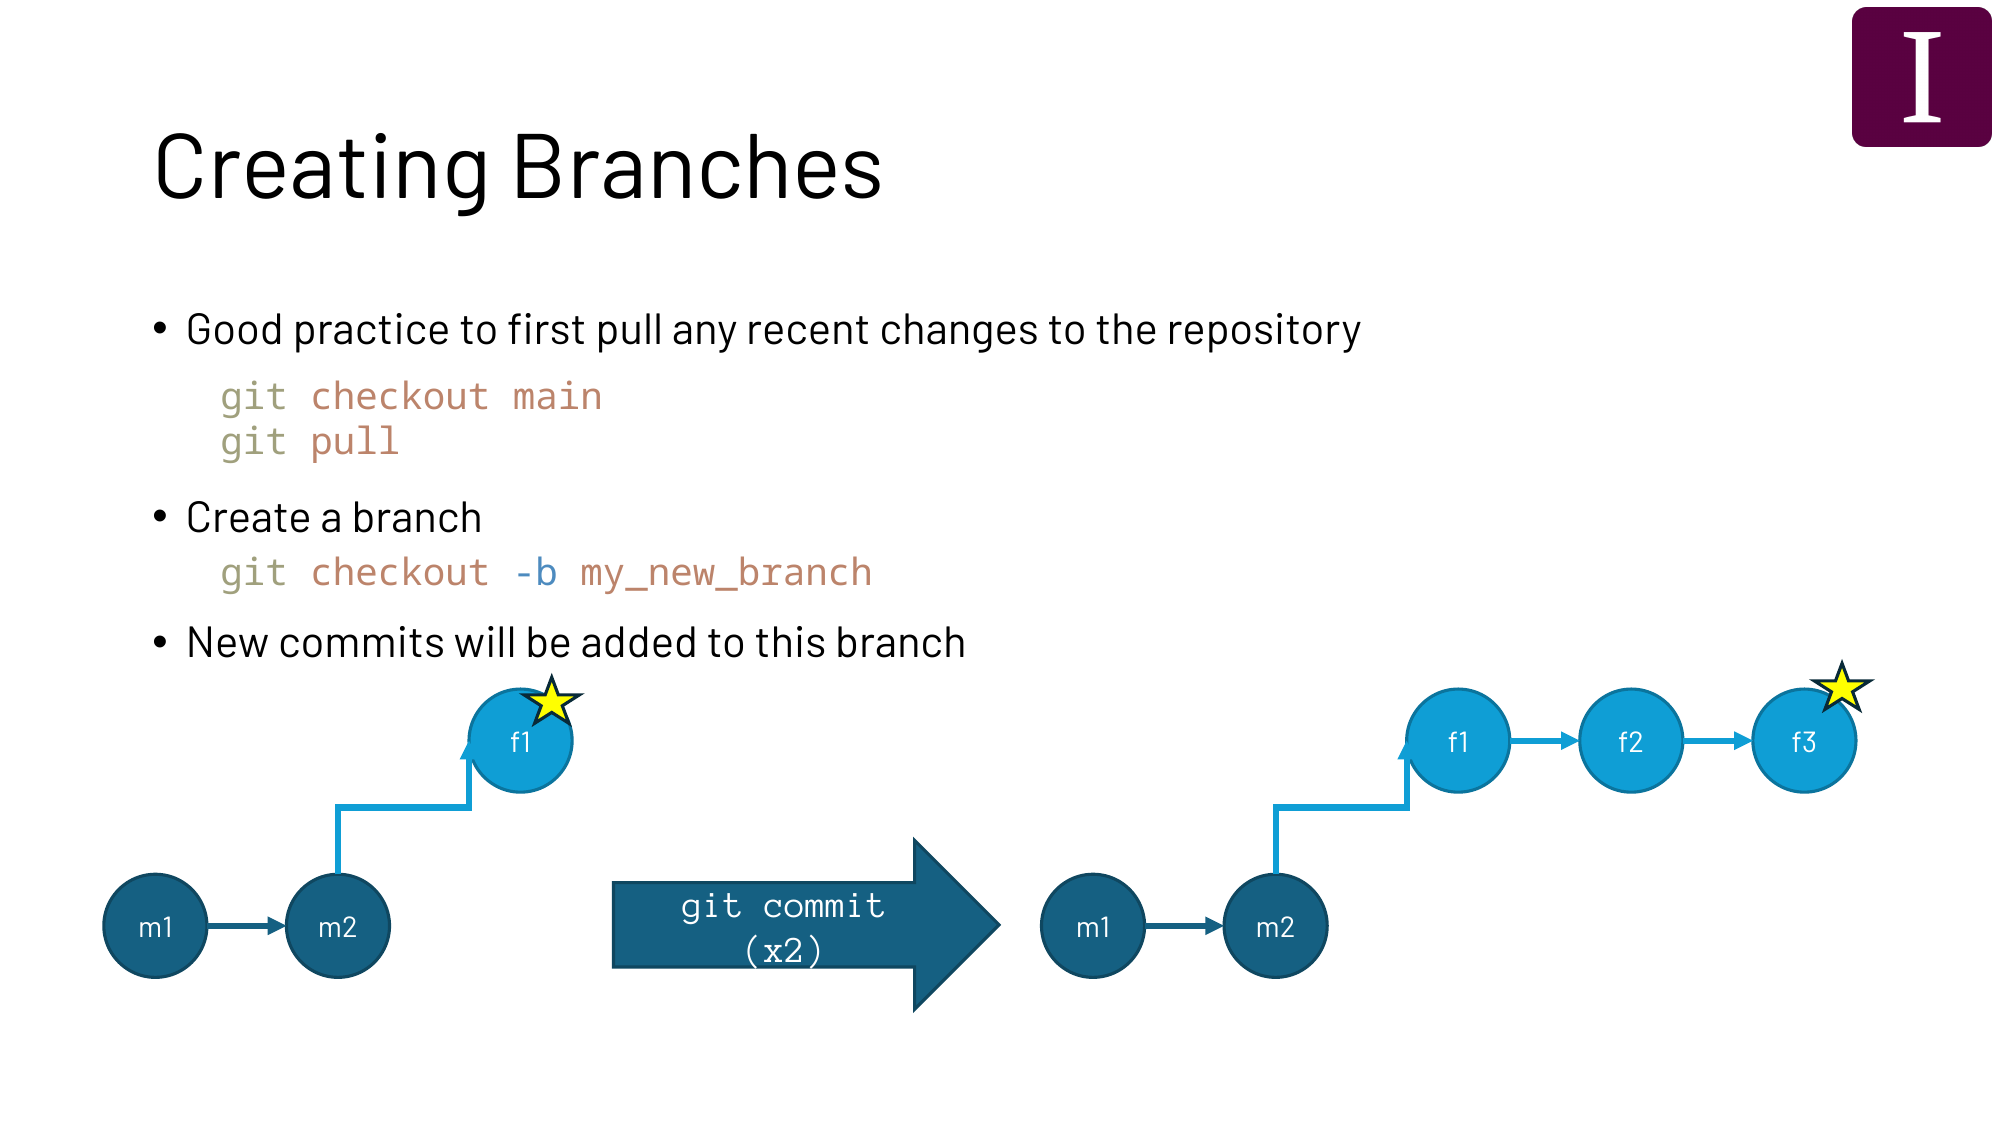

# Creating Branches
Good practice to first pull any recent changes to the repository

Create a branch

New commits will be added to this branch

git checkout main
git pull
git checkout -b my_new_branch

f1
m1
m2
f1
f2
f3
m1
m2
git commit
(x2)